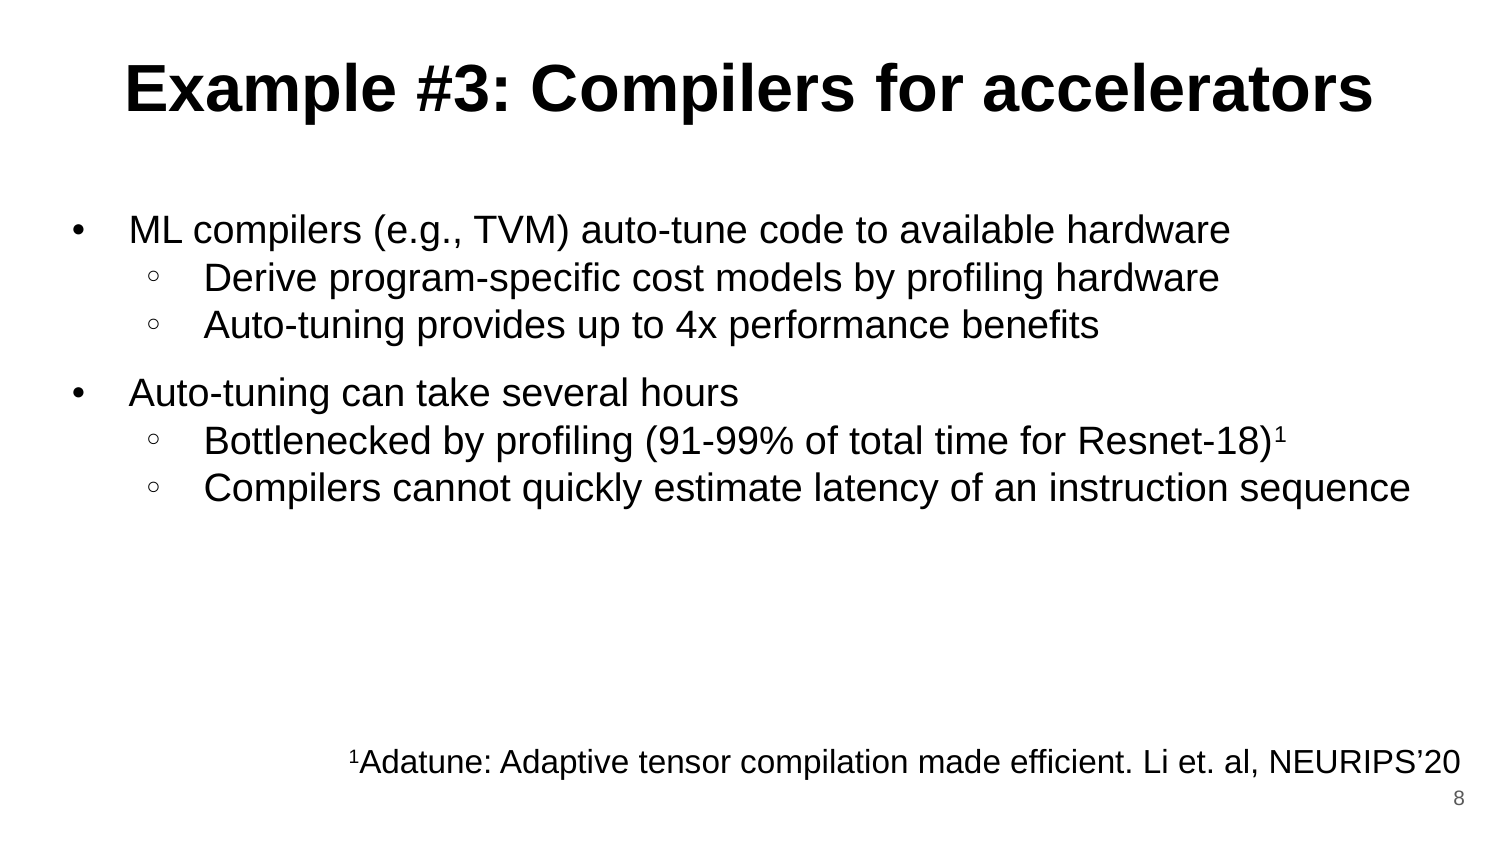

# Example #3: Compilers for accelerators
ML compilers (e.g., TVM) auto-tune code to available hardware
Derive program-specific cost models by profiling hardware
Auto-tuning provides up to 4x performance benefits
Auto-tuning can take several hours
Bottlenecked by profiling (91-99% of total time for Resnet-18)1
Compilers cannot quickly estimate latency of an instruction sequence
1Adatune: Adaptive tensor compilation made efficient. Li et. al, NEURIPS’20
8